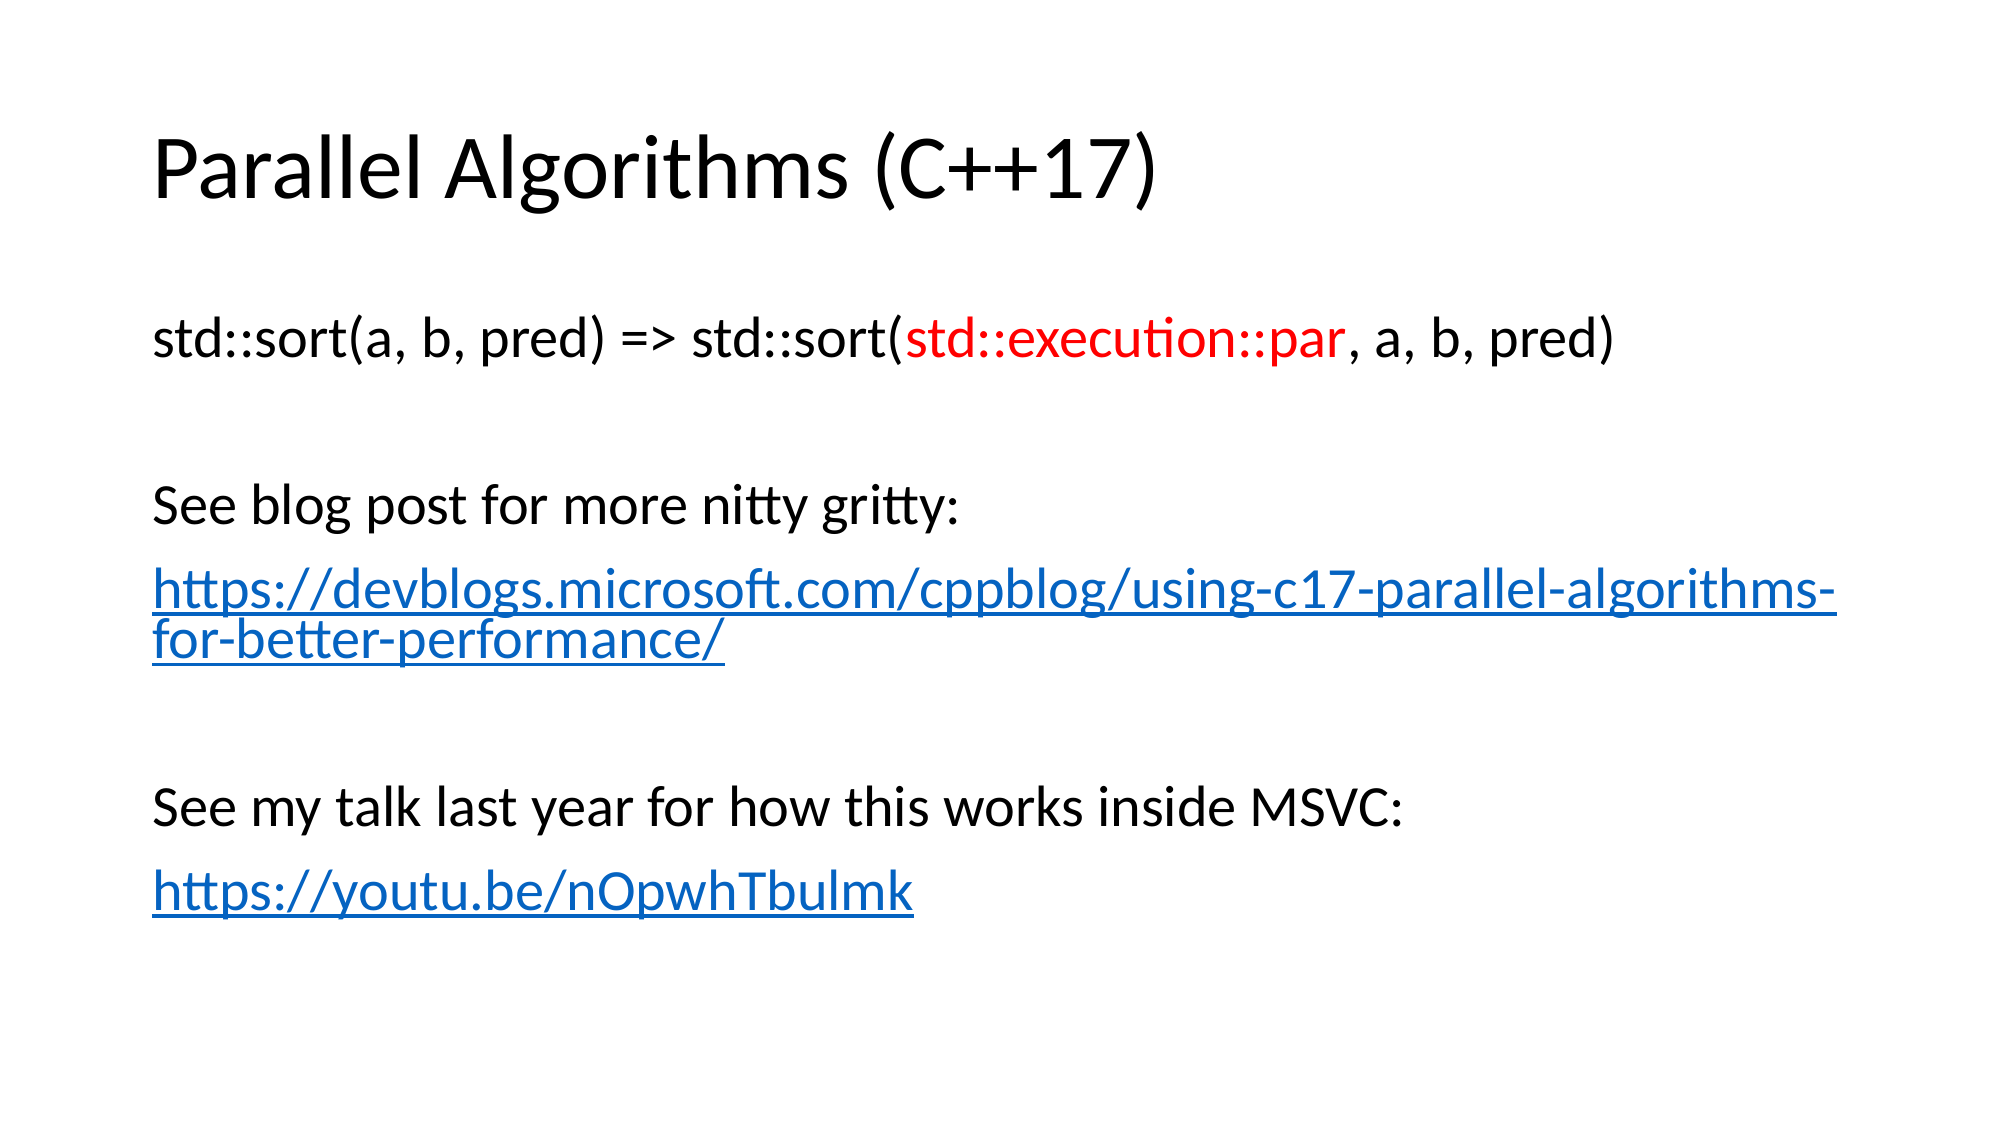

# Parallel Algorithms (C++17)
std::sort(a, b, pred) => std::sort(std::execution::par, a, b, pred)

See blog post for more nitty gritty:
https://devblogs.microsoft.com/cppblog/using-c17-parallel-algorithms-for-better-performance/

See my talk last year for how this works inside MSVC:
https://youtu.be/nOpwhTbulmk